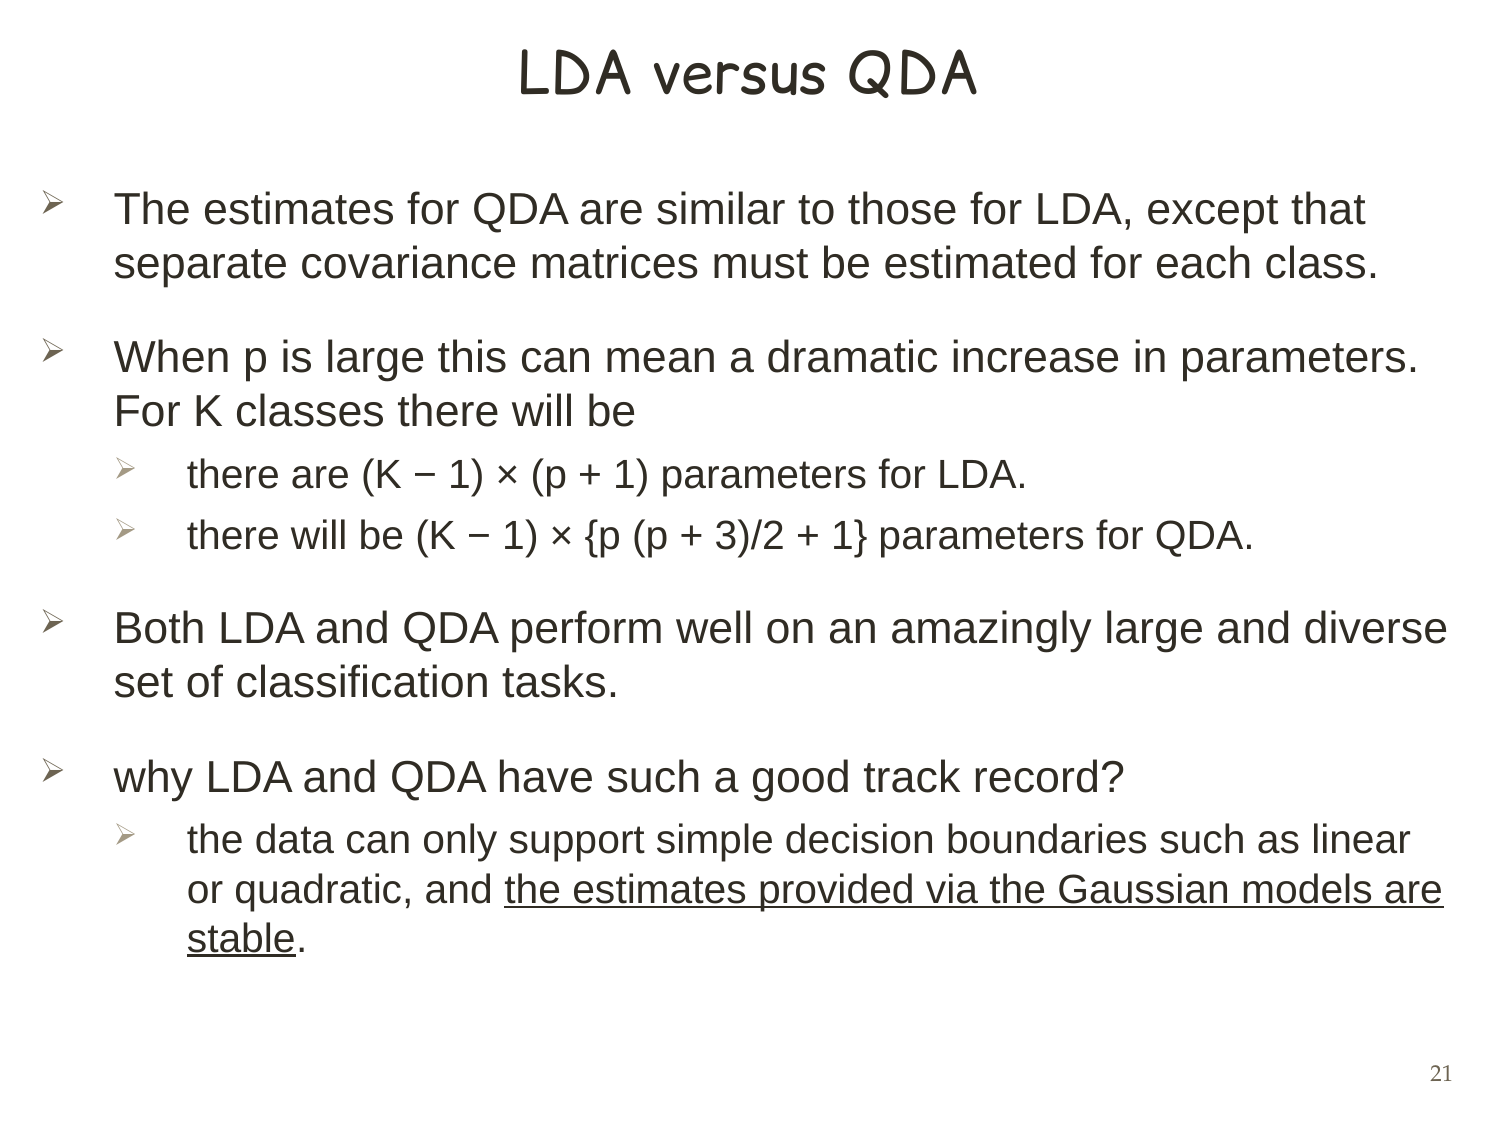

# LDA versus QDA
The estimates for QDA are similar to those for LDA, except that separate covariance matrices must be estimated for each class.
When p is large this can mean a dramatic increase in parameters. For K classes there will be
there are (K − 1) × (p + 1) parameters for LDA.
there will be (K − 1) × {p (p + 3)/2 + 1} parameters for QDA.
Both LDA and QDA perform well on an amazingly large and diverse set of classification tasks.
why LDA and QDA have such a good track record?
the data can only support simple decision boundaries such as linear or quadratic, and the estimates provided via the Gaussian models are stable.
21